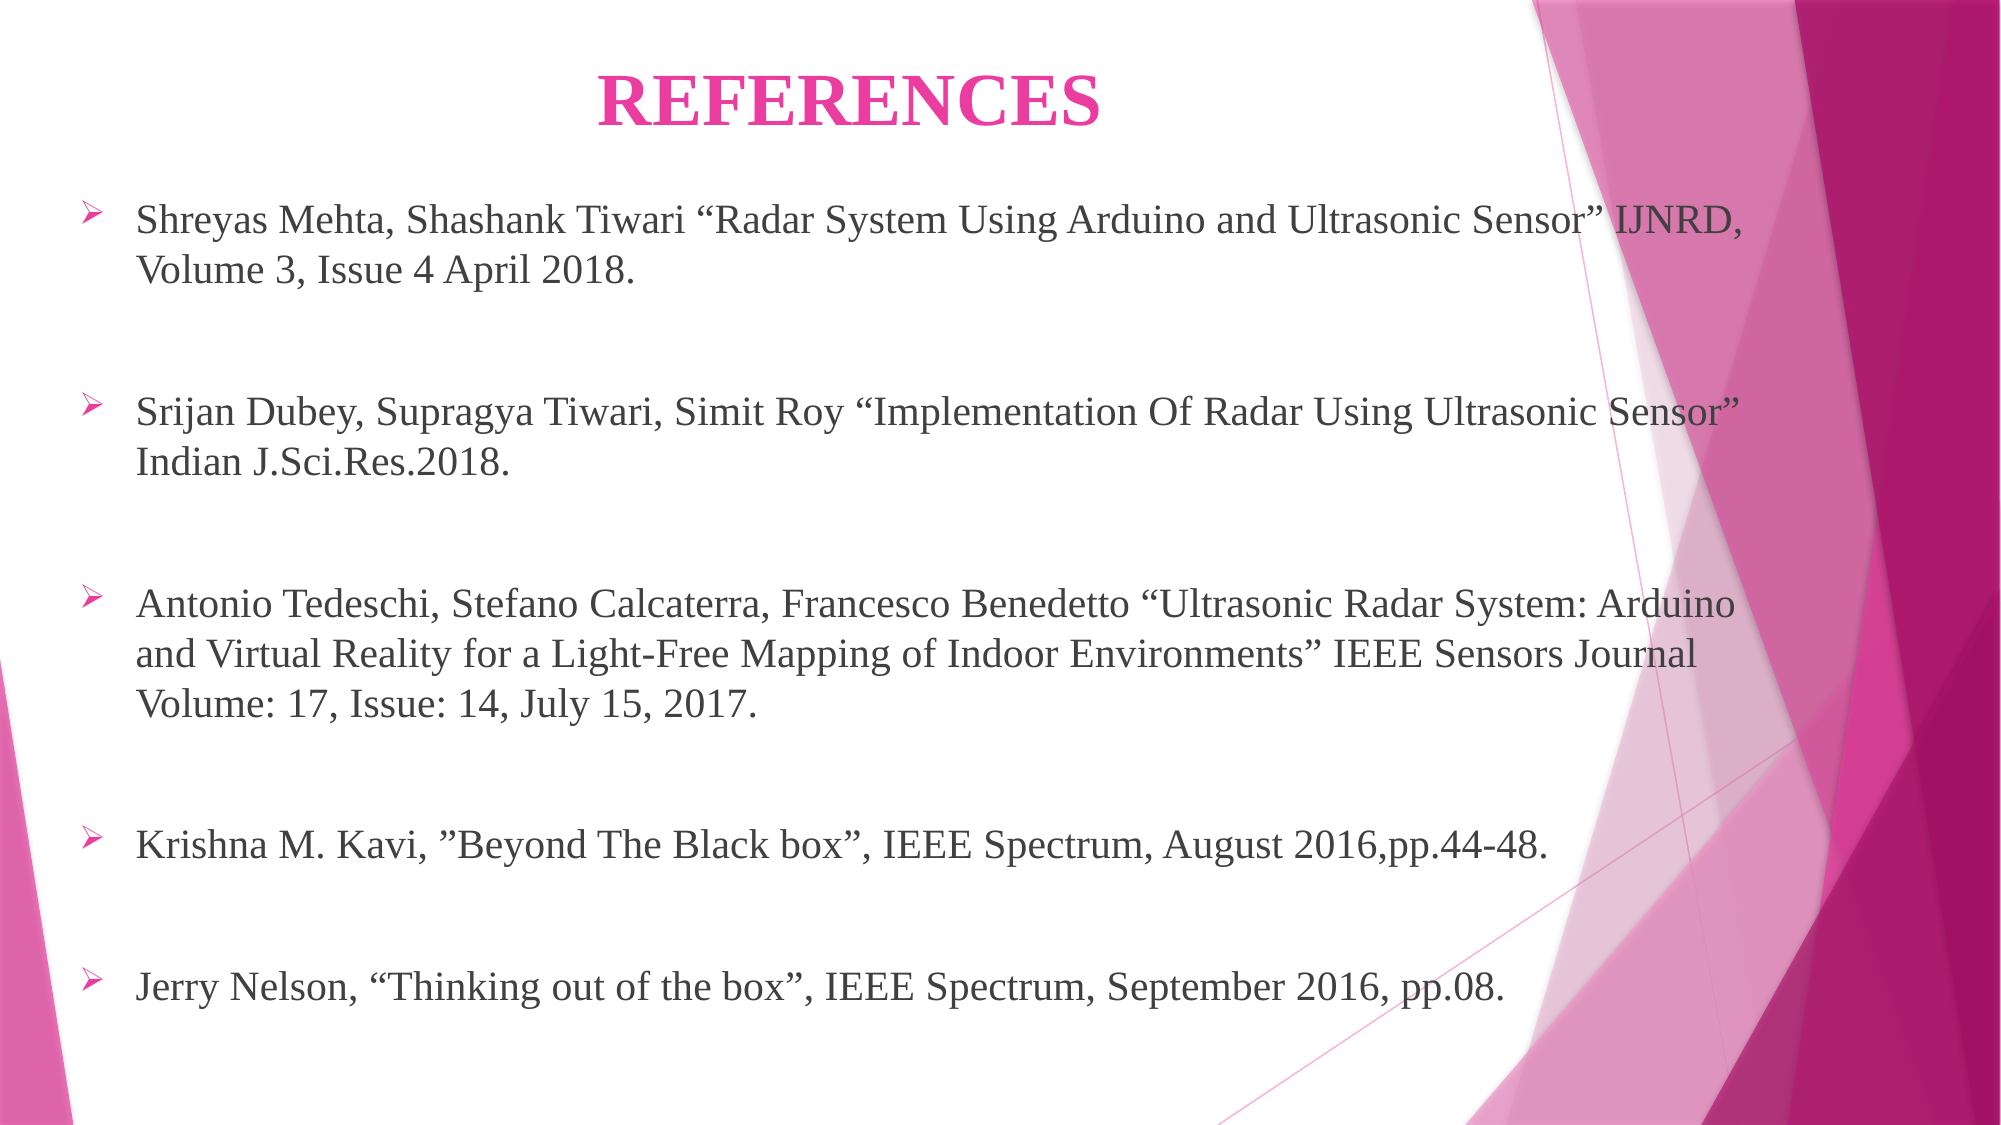

# REFERENCES
Shreyas Mehta, Shashank Tiwari “Radar System Using Arduino and Ultrasonic Sensor” IJNRD, Volume 3, Issue 4 April 2018.

Srijan Dubey, Supragya Tiwari, Simit Roy “Implementation Of Radar Using Ultrasonic Sensor” Indian J.Sci.Res.2018.

Antonio Tedeschi, Stefano Calcaterra, Francesco Benedetto “Ultrasonic Radar System: Arduino and Virtual Reality for a Light-Free Mapping of Indoor Environments” IEEE Sensors Journal Volume: 17, Issue: 14, July 15, 2017.

Krishna M. Kavi, ”Beyond The Black box”, IEEE Spectrum, August 2016,pp.44-48.

Jerry Nelson, “Thinking out of the box”, IEEE Spectrum, September 2016, pp.08.